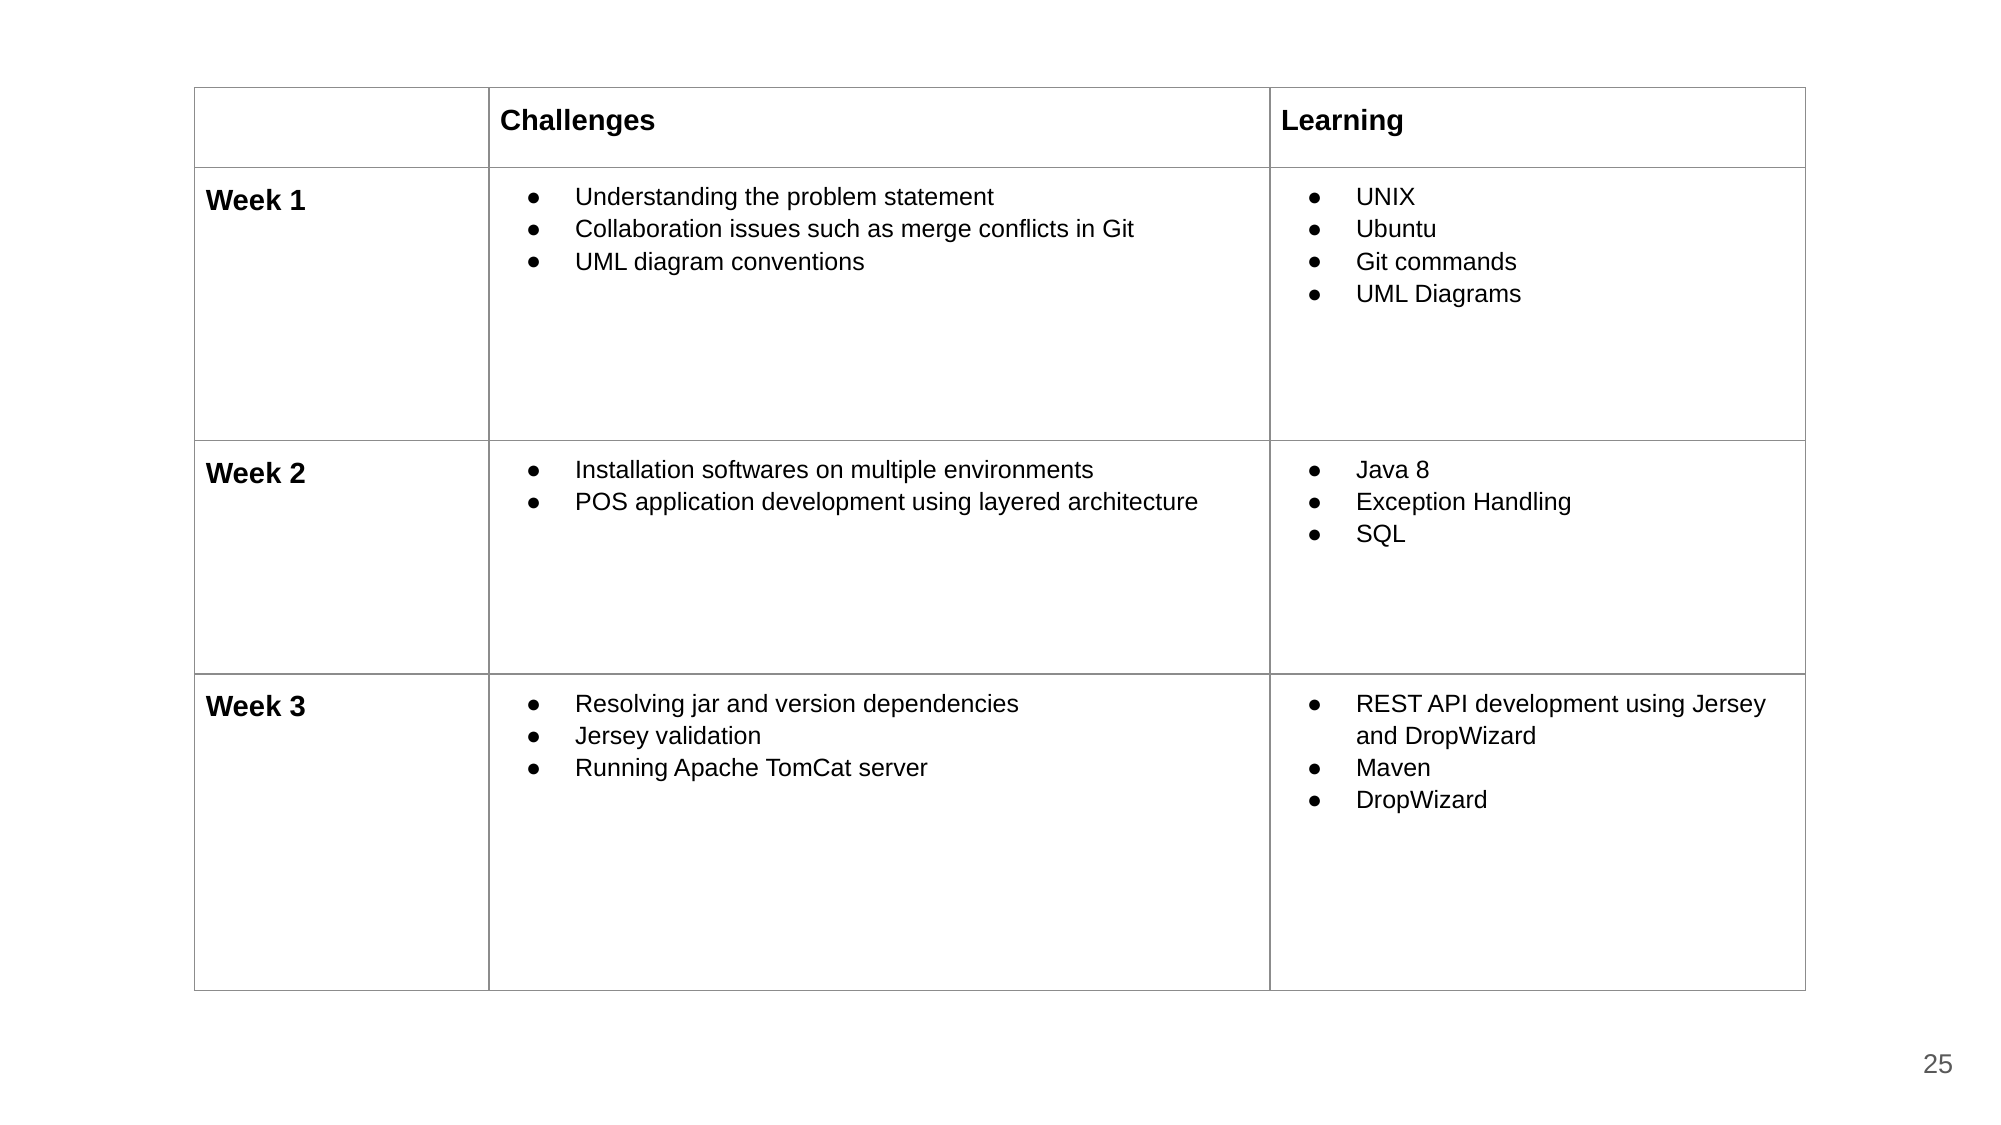

|  | Challenges | Learning |
| --- | --- | --- |
| Week 1 | Understanding the problem statement Collaboration issues such as merge conflicts in Git UML diagram conventions | UNIX Ubuntu Git commands UML Diagrams |
| Week 2 | Installation softwares on multiple environments POS application development using layered architecture | Java 8 Exception Handling SQL |
| Week 3 | Resolving jar and version dependencies Jersey validation Running Apache TomCat server | REST API development using Jersey and DropWizard Maven DropWizard |
25